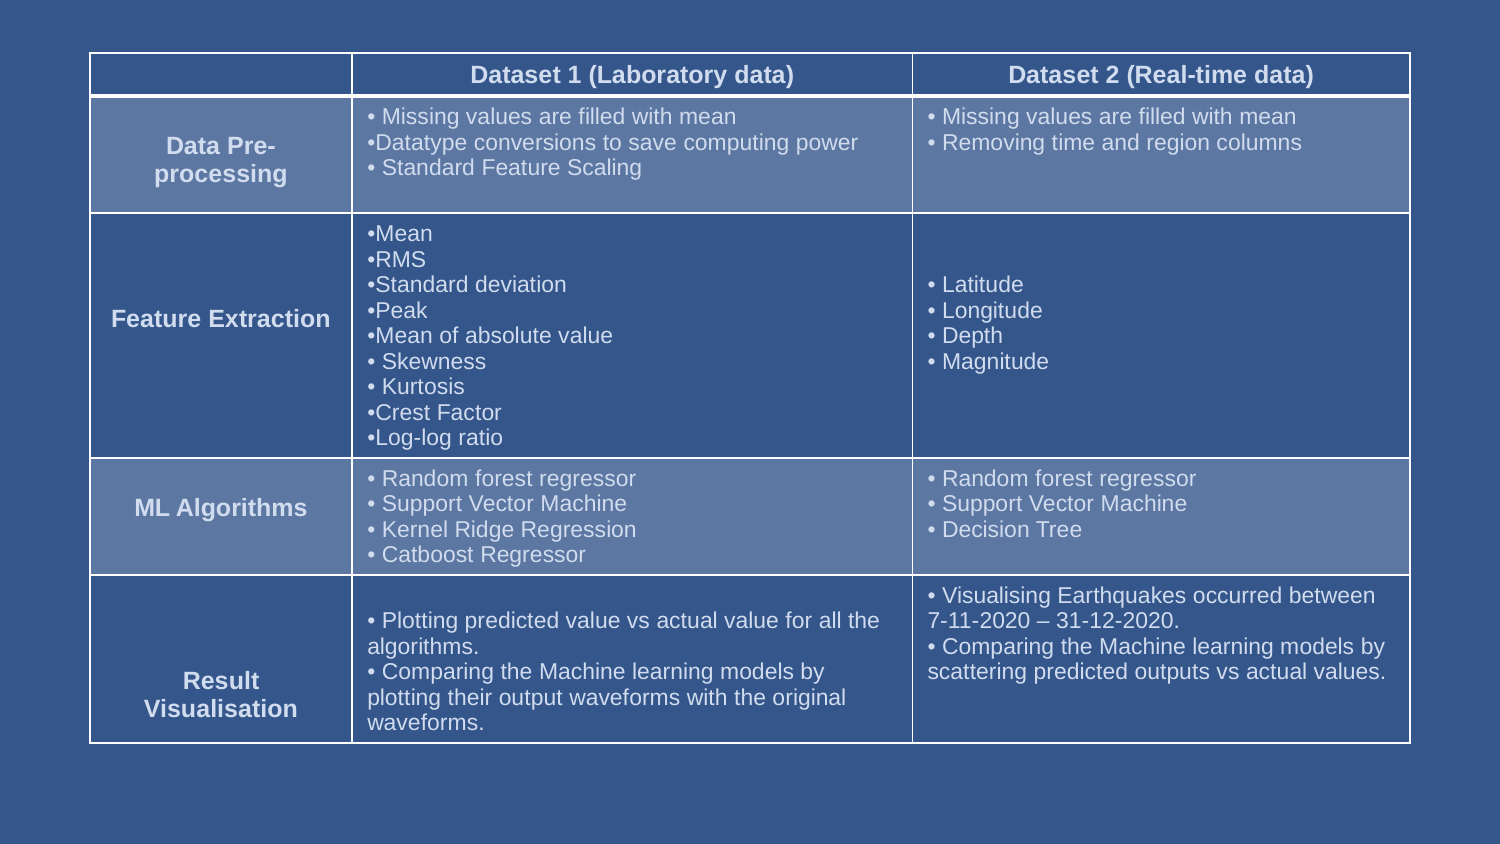

|  | Dataset 1 (Laboratory data) | Dataset 2 (Real-time data) |
| --- | --- | --- |
| Data Pre-processing | • Missing values are filled with mean •Datatype conversions to save computing power • Standard Feature Scaling | • Missing values are filled with mean • Removing time and region columns |
| Feature Extraction | •Mean •RMS •Standard deviation •Peak •Mean of absolute value • Skewness • Kurtosis •Crest Factor •Log-log ratio | • Latitude • Longitude • Depth • Magnitude |
| ML Algorithms | • Random forest regressor • Support Vector Machine • Kernel Ridge Regression • Catboost Regressor | • Random forest regressor • Support Vector Machine • Decision Tree |
| Result Visualisation | • Plotting predicted value vs actual value for all the algorithms. • Comparing the Machine learning models by plotting their output waveforms with the original waveforms. | • Visualising Earthquakes occurred between 7-11-2020 – 31-12-2020. • Comparing the Machine learning models by scattering predicted outputs vs actual values. |